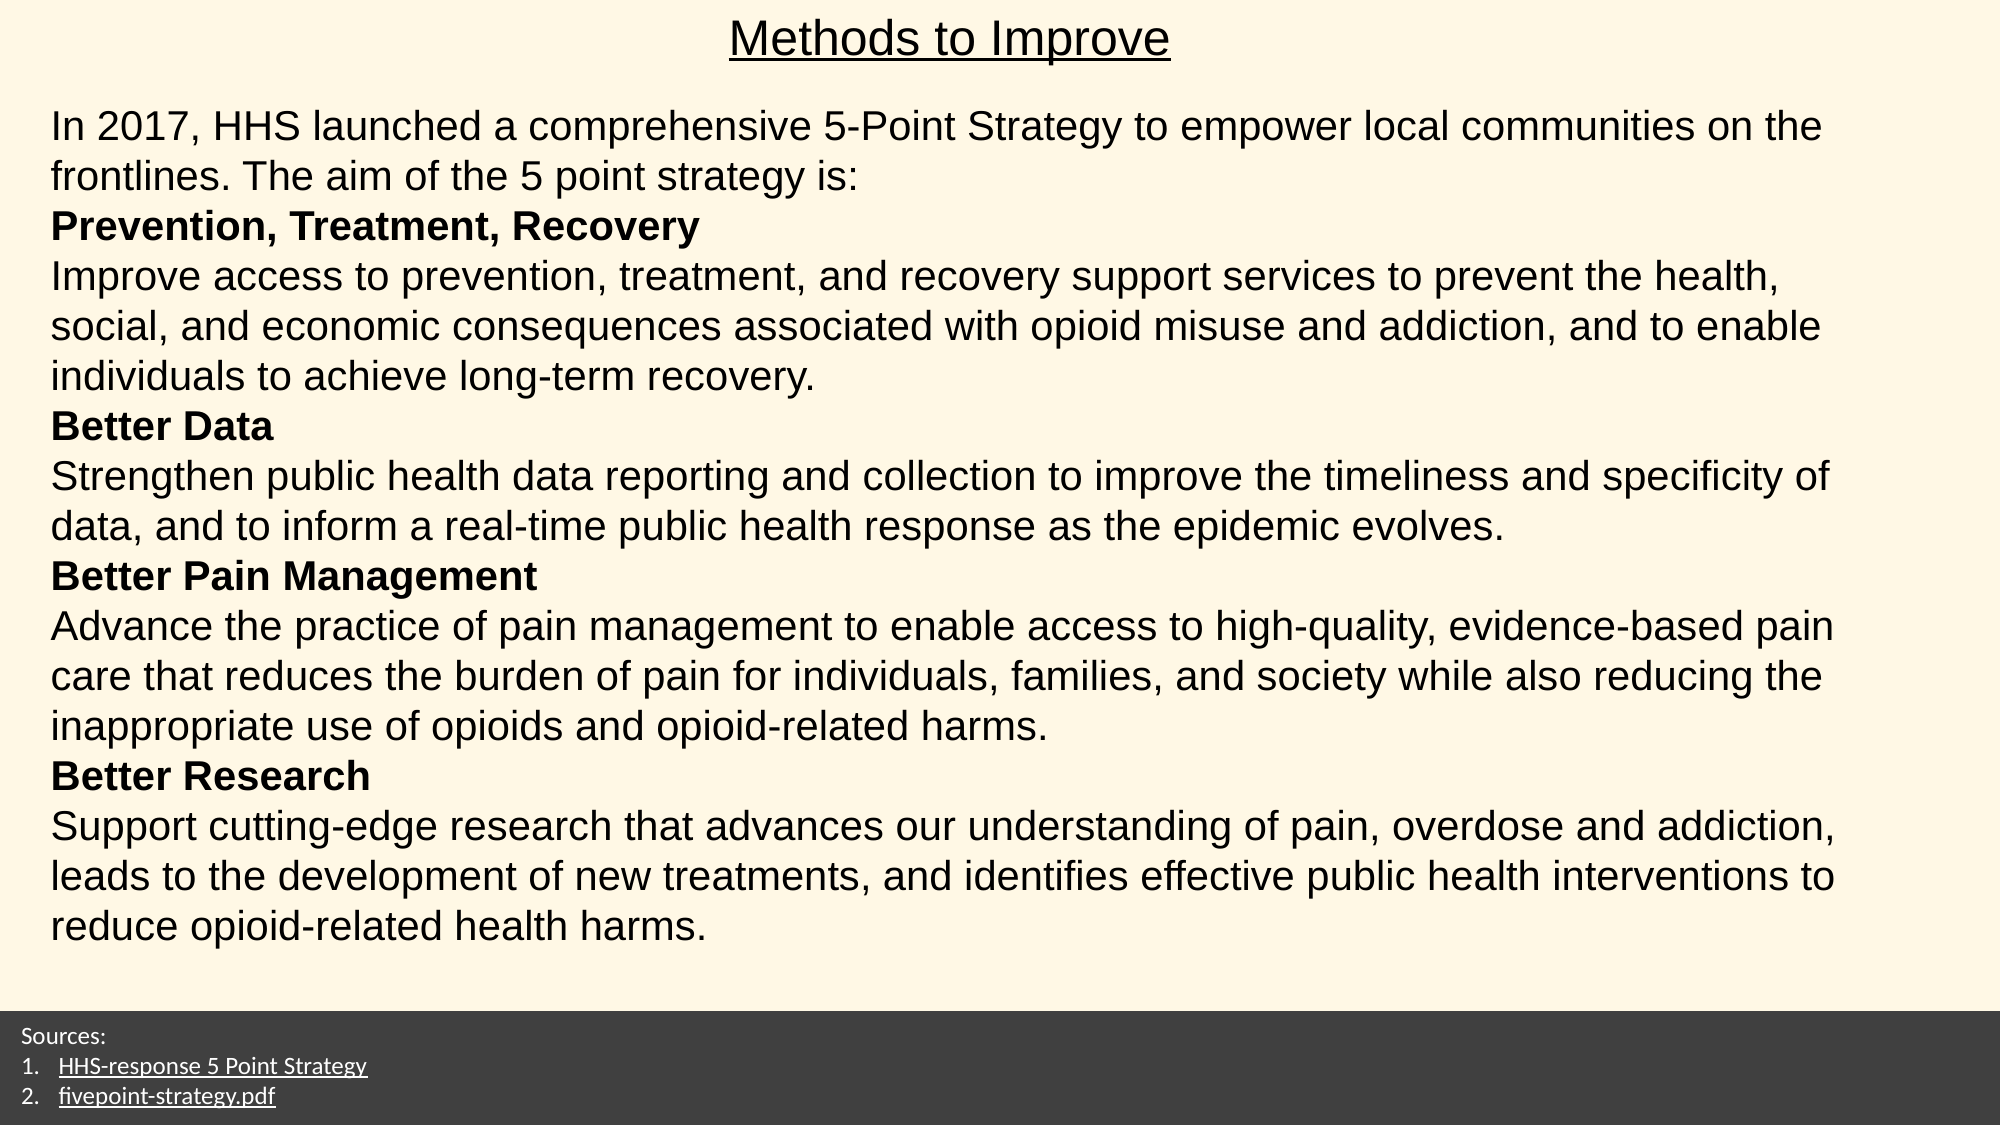

Methods to Improve
In 2017, HHS launched a comprehensive 5-Point Strategy to empower local communities on the frontlines. The aim of the 5 point strategy is:
Prevention, Treatment, Recovery
Improve access to prevention, treatment, and recovery support services to prevent the health, social, and economic consequences associated with opioid misuse and addiction, and to enable individuals to achieve long-term recovery.
Better Data
Strengthen public health data reporting and collection to improve the timeliness and specificity of data, and to inform a real-time public health response as the epidemic evolves.
Better Pain Management
Advance the practice of pain management to enable access to high-quality, evidence-based pain care that reduces the burden of pain for individuals, families, and society while also reducing the inappropriate use of opioids and opioid-related harms.
Better Research
Support cutting-edge research that advances our understanding of pain, overdose and addiction, leads to the development of new treatments, and identifies effective public health interventions to reduce opioid-related health harms.

Sources:
HHS-response 5 Point Strategy
fivepoint-strategy.pdf